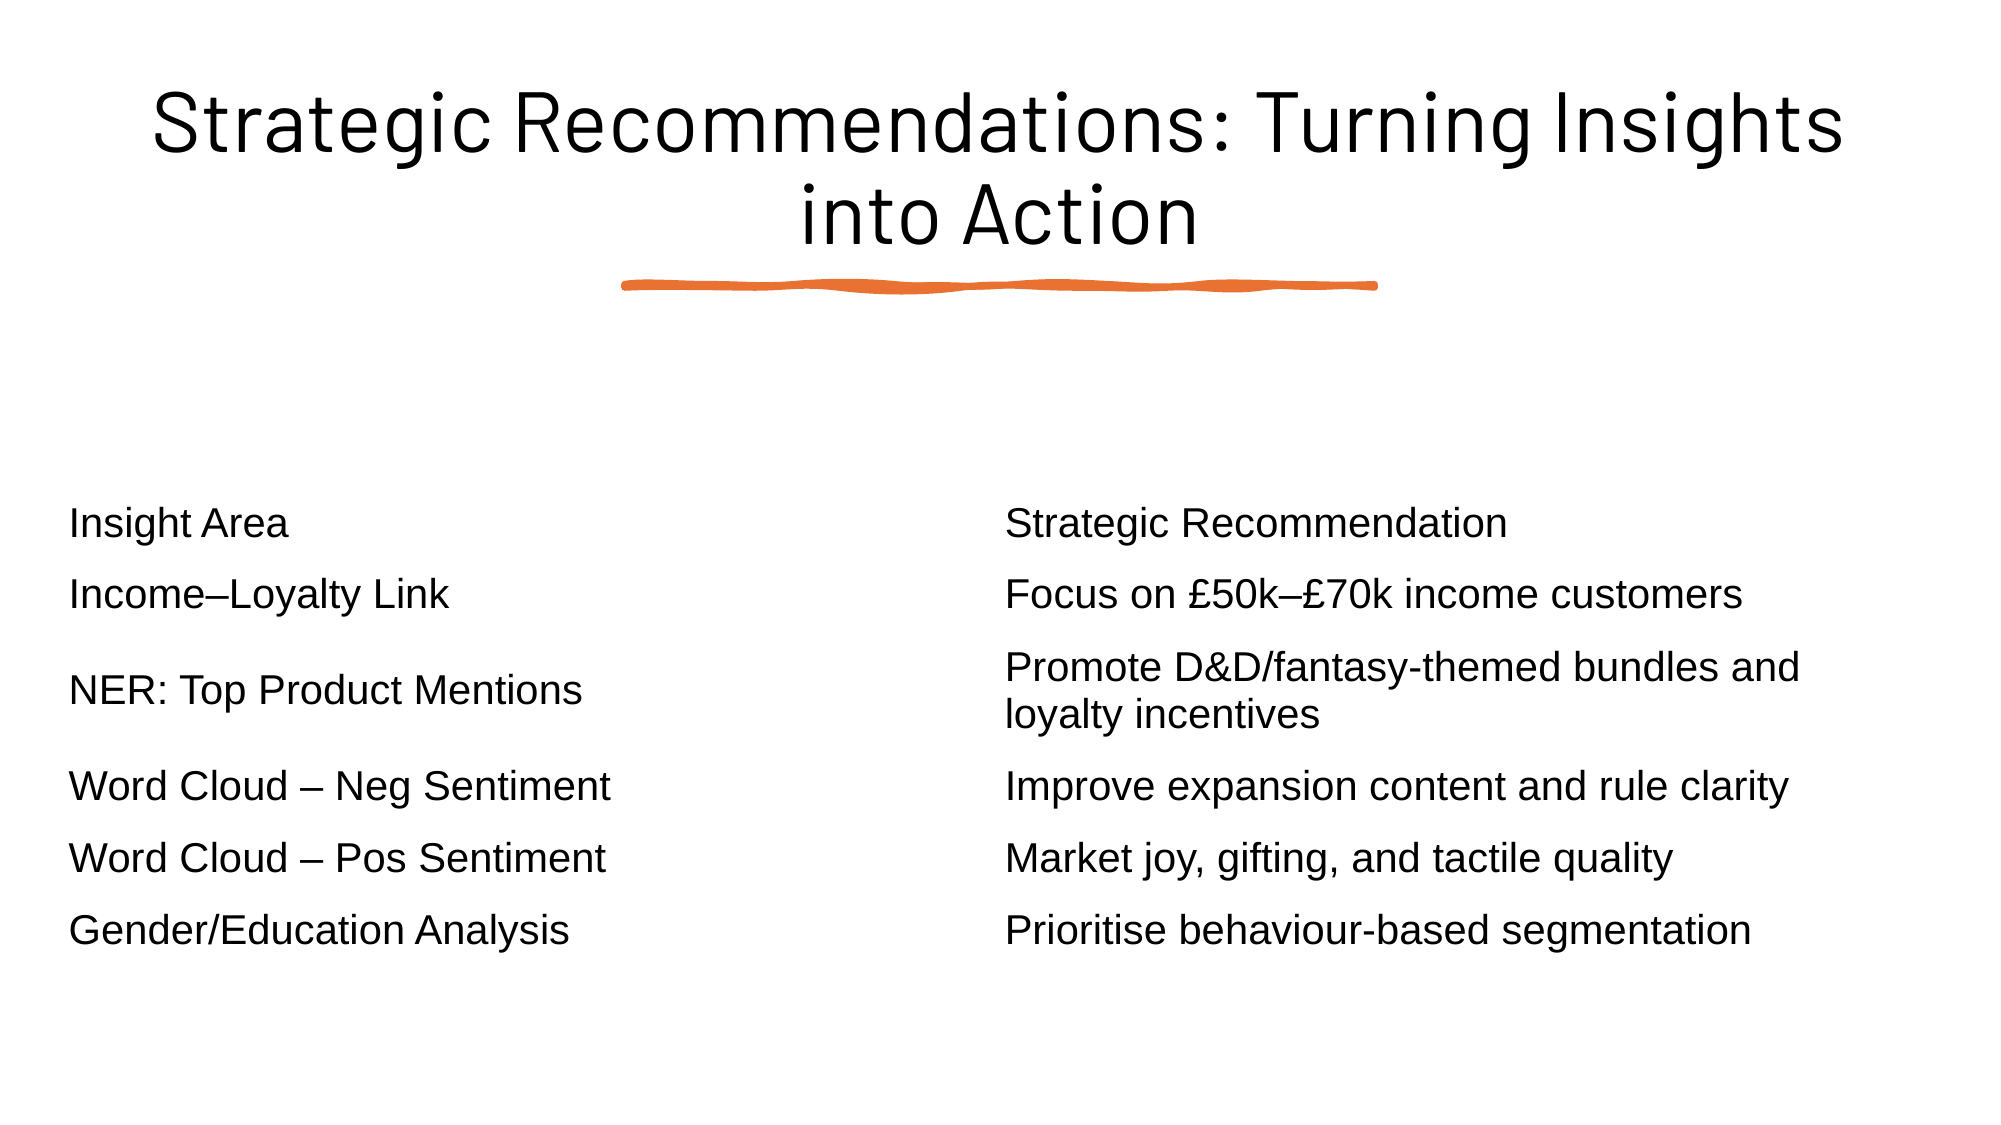

# Strategic Recommendations: Turning Insights into Action

| Insight Area | Strategic Recommendation |
| --- | --- |
| Income–Loyalty Link | Focus on £50k–£70k income customers |
| NER: Top Product Mentions | Promote D&D/fantasy-themed bundles and loyalty incentives |
| Word Cloud – Neg Sentiment | Improve expansion content and rule clarity |
| Word Cloud – Pos Sentiment | Market joy, gifting, and tactile quality |
| Gender/Education Analysis | Prioritise behaviour-based segmentation |